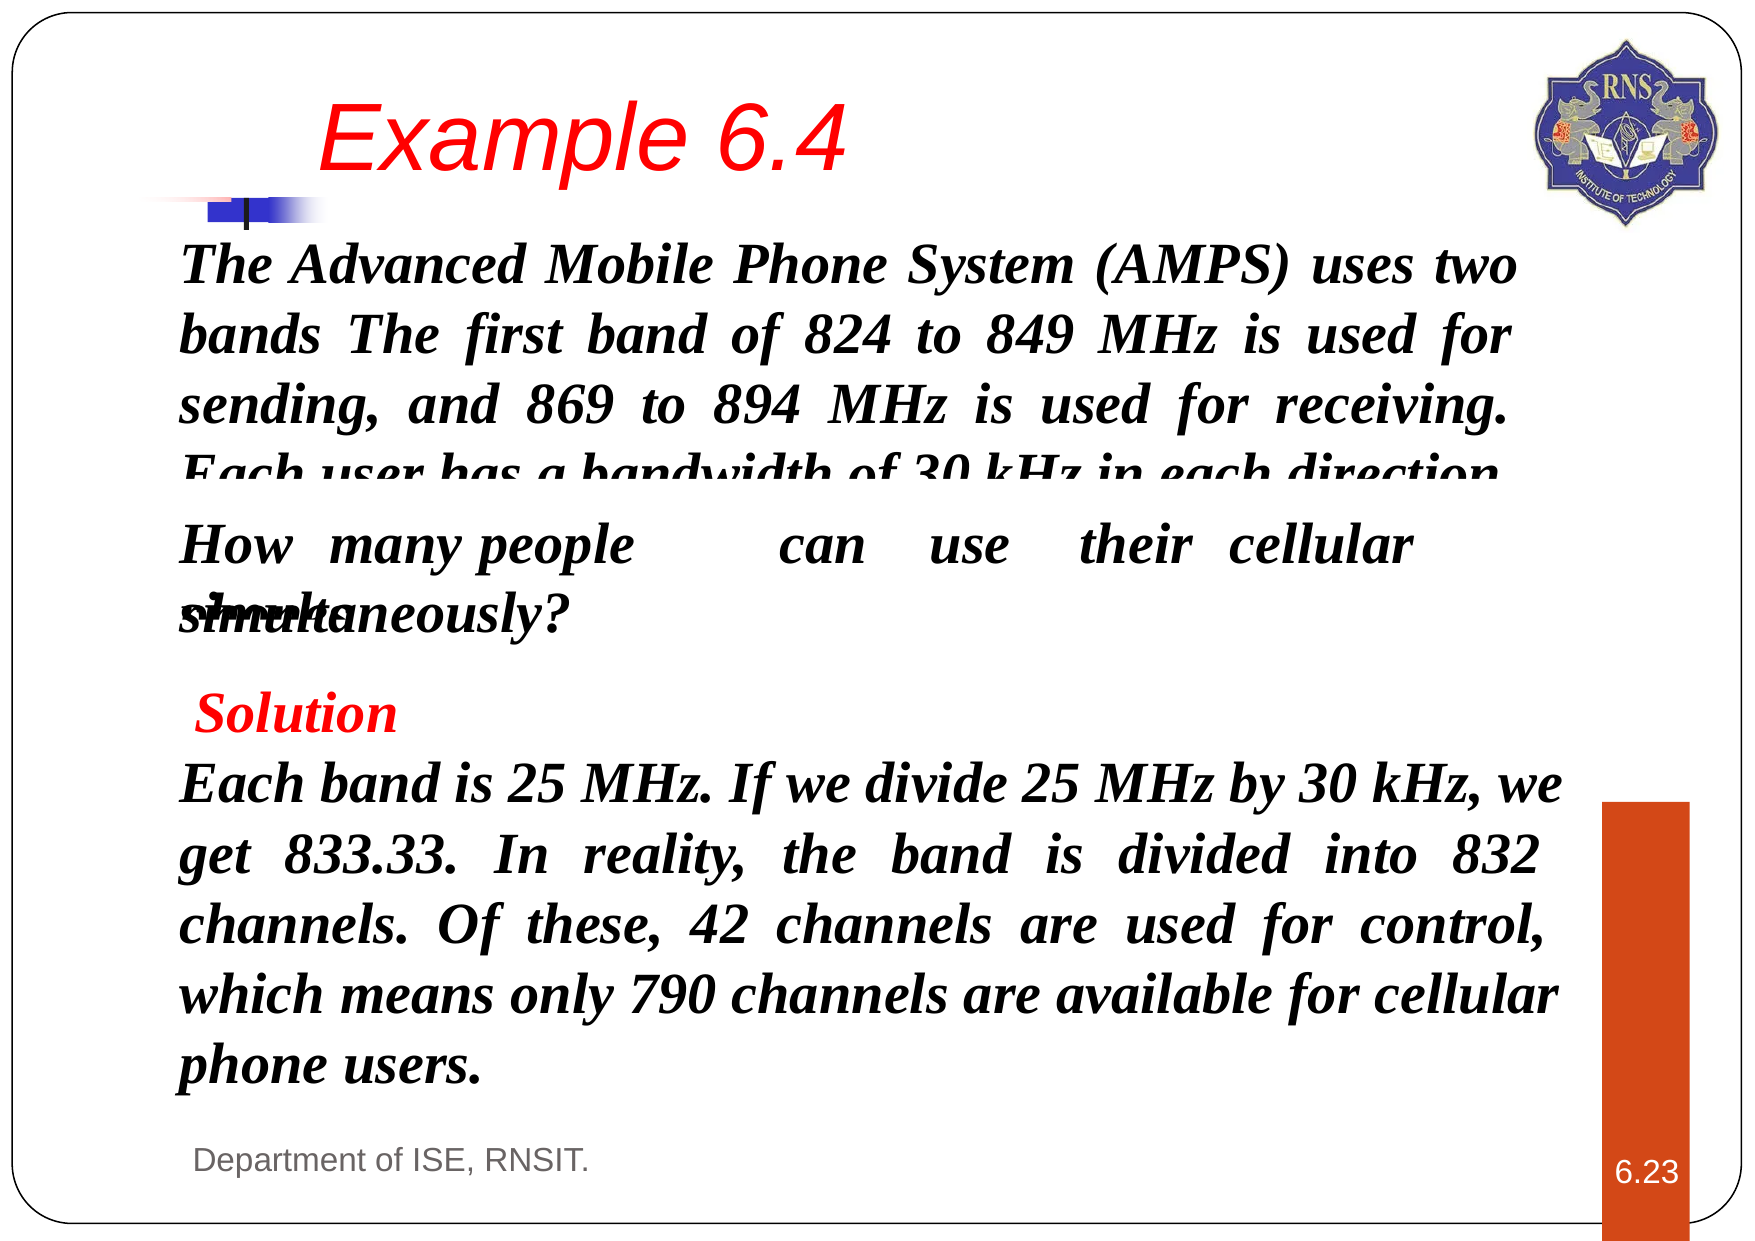

# Example 6.4

The Advanced Mobile Phone System (AMPS) uses two  bands The first band of 824 to 849 MHz is used for  sending, and 869 to 894 MHz is used for receiving.  Each user has a bandwidth of 30 kHz in each direction

How	many	people	can	use	their	cellular	phones
simultaneously?  Solution
Each band is 25 MHz. If we divide 25 MHz by 30 kHz, we

get 833.33. In reality, the band is divided into 832  channels. Of these, 42 channels are used for control,  which means only 790 channels are available for cellular  phone users.
Department of ISE, RNSIT.
6.23